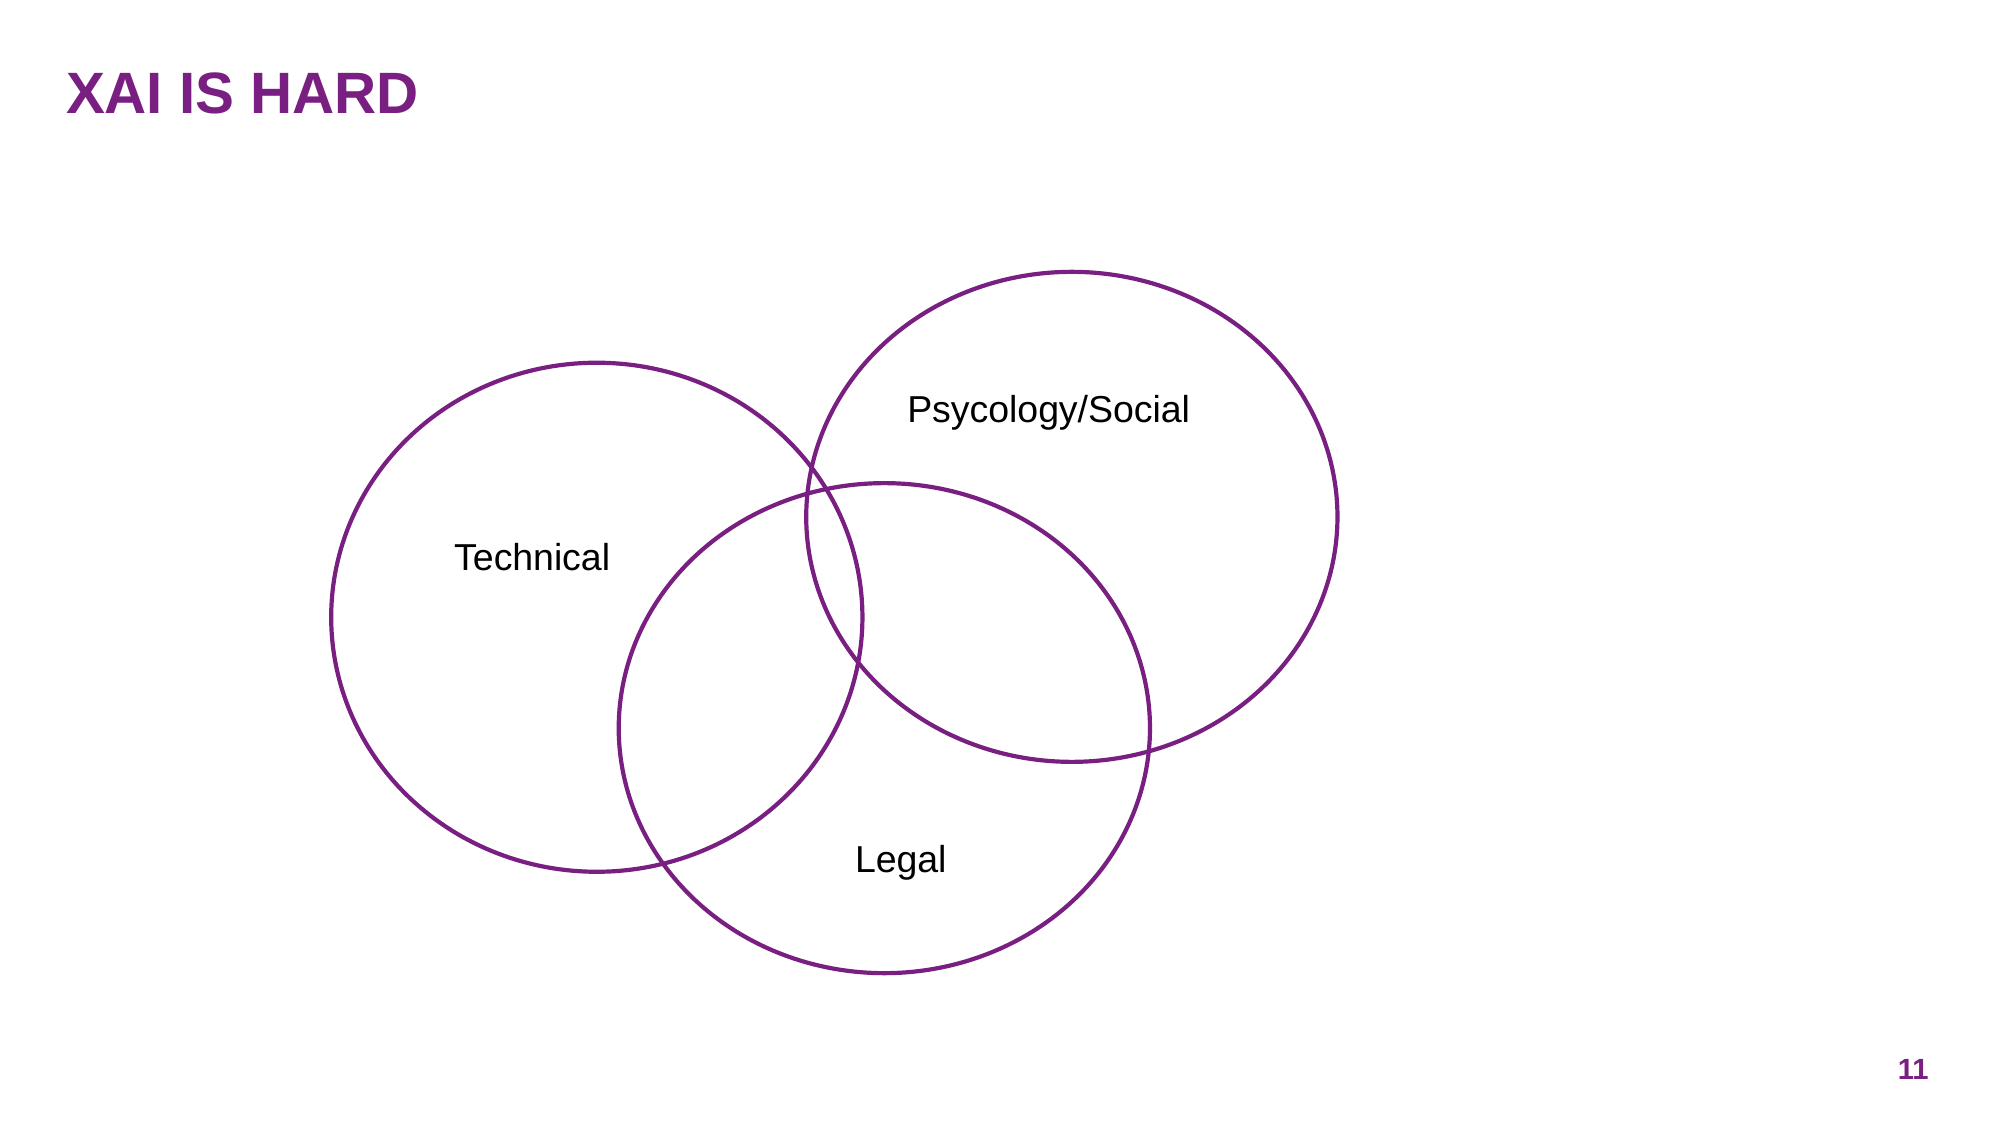

# XAI is hard

Psycology/Social

Technical
Legal
11